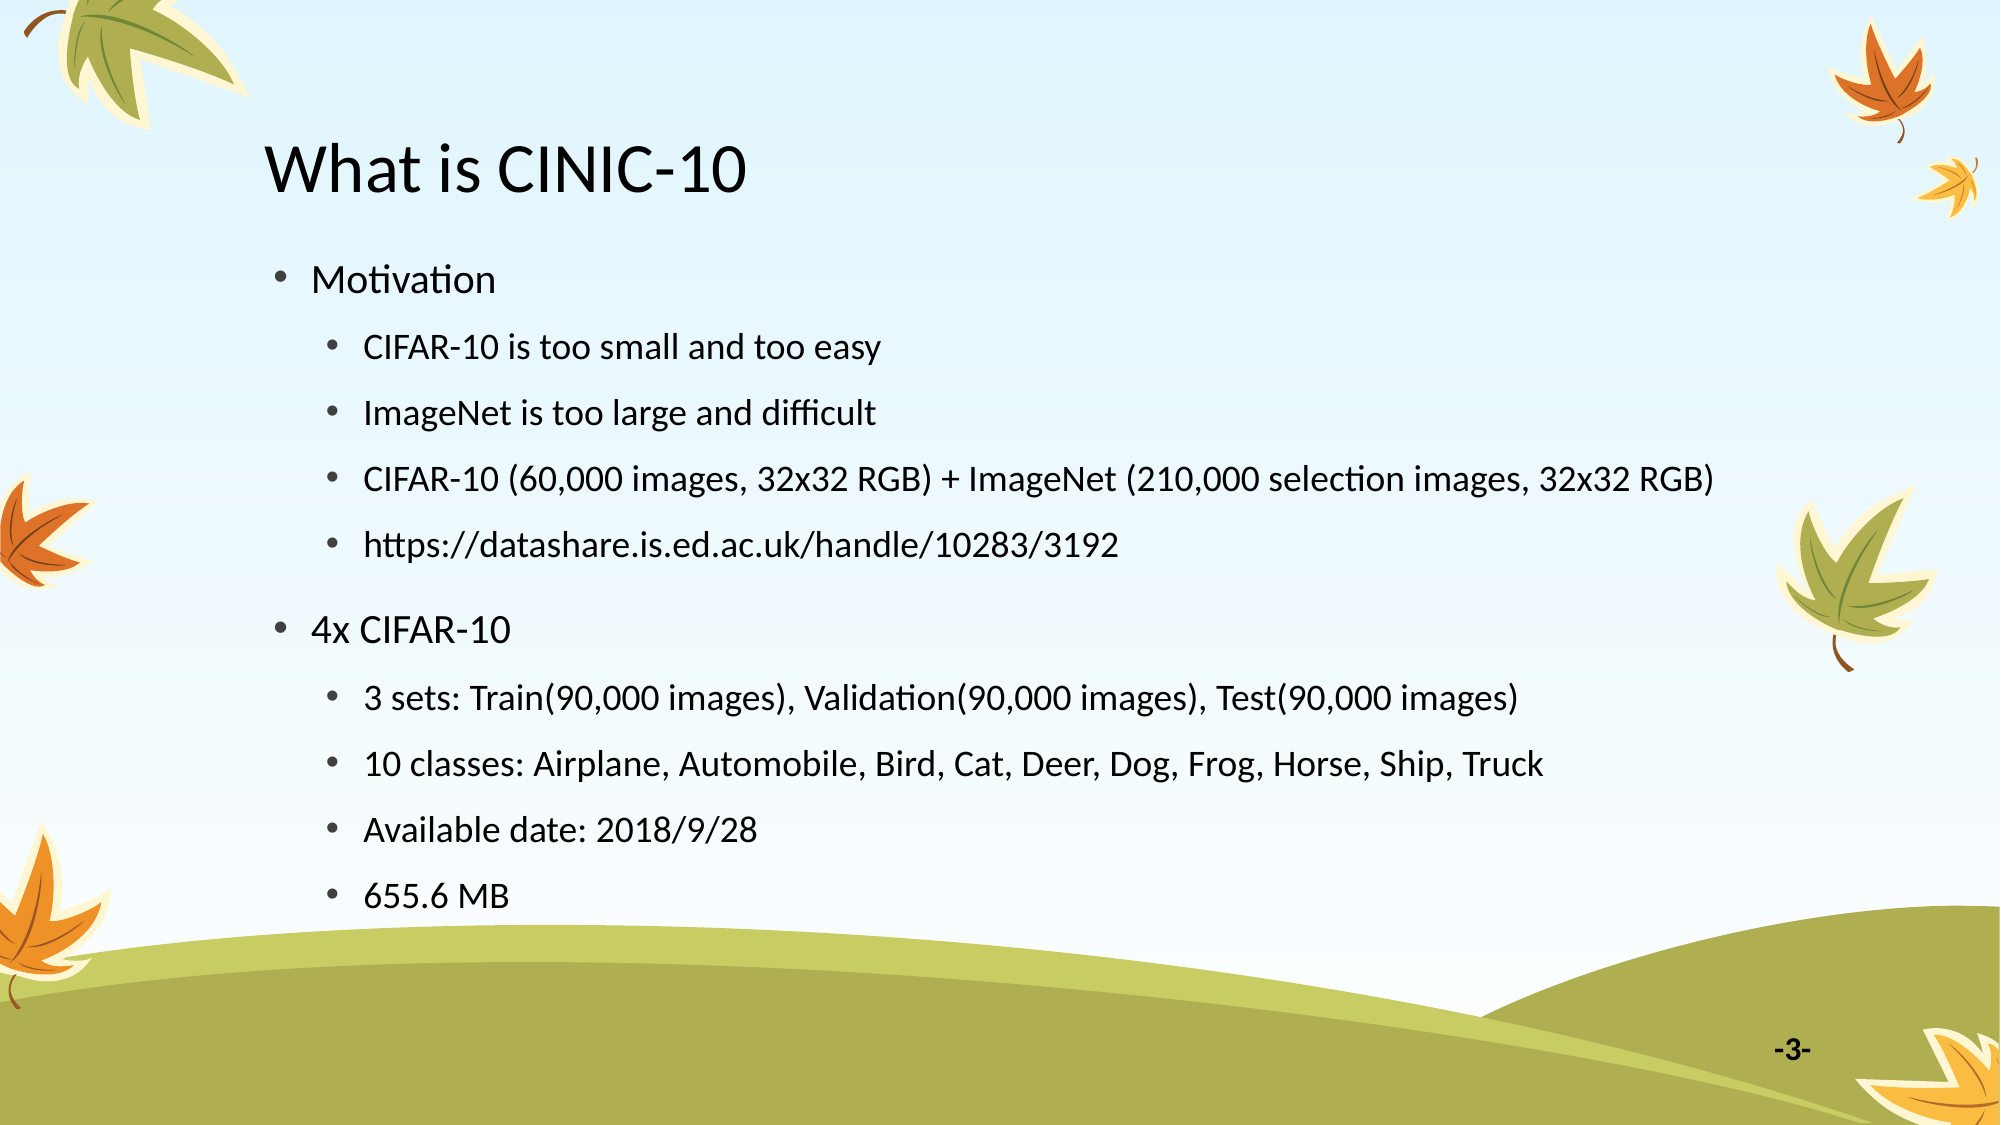

# What is CINIC-10
Motivation
CIFAR-10 is too small and too easy
ImageNet is too large and difficult
CIFAR-10 (60,000 images, 32x32 RGB) + ImageNet (210,000 selection images, 32x32 RGB)
https://datashare.is.ed.ac.uk/handle/10283/3192
4x CIFAR-10
3 sets: Train(90,000 images), Validation(90,000 images), Test(90,000 images)
10 classes: Airplane, Automobile, Bird, Cat, Deer, Dog, Frog, Horse, Ship, Truck
Available date: 2018/9/28
655.6 MB